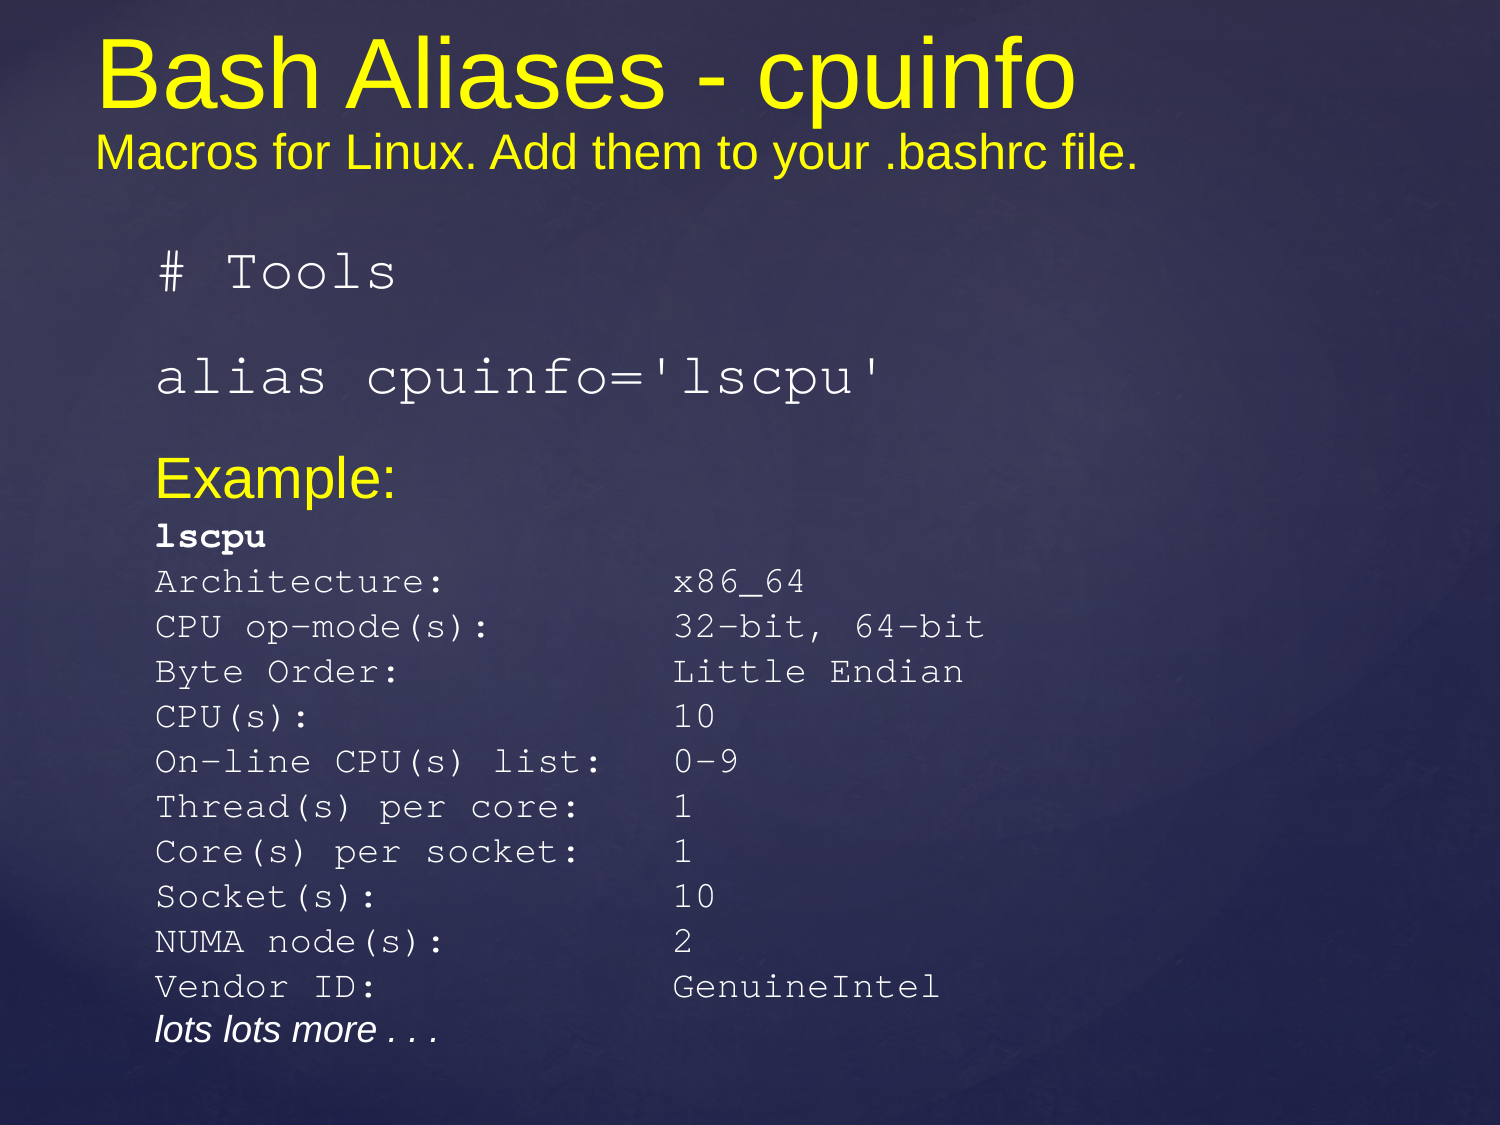

Bash Aliases - cpuinfo
Macros for Linux. Add them to your .bashrc file.
# Tools
alias cpuinfo='lscpu'
Example:
lscpu
Architecture:          x86_64
CPU op-mode(s):        32-bit, 64-bit
Byte Order:            Little Endian
CPU(s):                10
On-line CPU(s) list:   0-9
Thread(s) per core:    1
Core(s) per socket:    1
Socket(s):             10
NUMA node(s):          2
Vendor ID:             GenuineIntel
lots lots more . . .